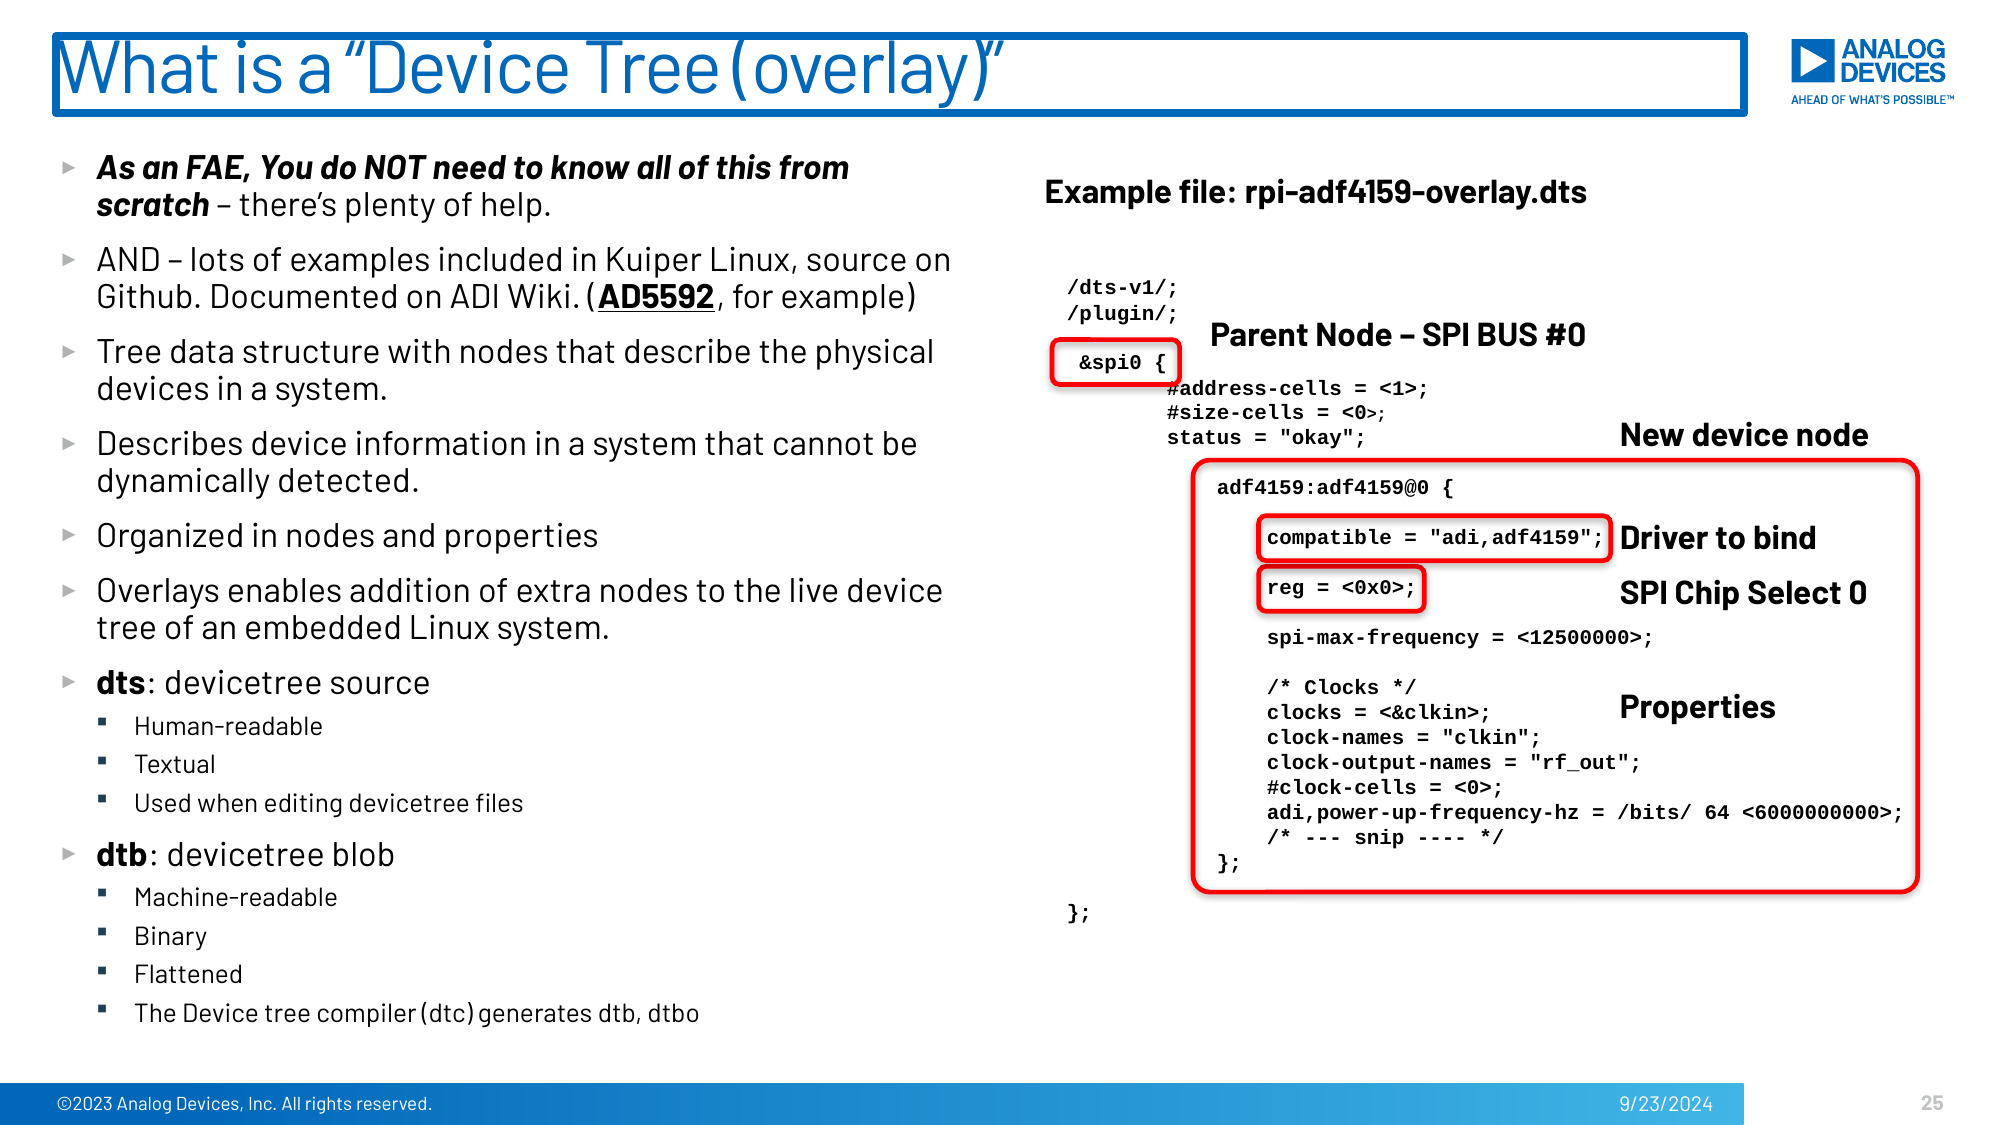

# What is a “Device Tree (overlay)”
As an FAE, You do NOT need to know all of this from scratch – there’s plenty of help.
AND – lots of examples included in Kuiper Linux, source on Github. Documented on ADI Wiki. (AD5592, for example)
Tree data structure with nodes that describe the physical devices in a system.
Describes device information in a system that cannot be dynamically detected.
Organized in nodes and properties
Overlays enables addition of extra nodes to the live device tree of an embedded Linux system.
dts: devicetree source
Human-readable
Textual
Used when editing devicetree files
dtb: devicetree blob
Machine-readable
Binary
Flattened
The Device tree compiler (dtc) generates dtb, dtbo
Example file: rpi-adf4159-overlay.dts
/dts-v1/;
/plugin/;

 &spi0 {
        #address-cells = <1>;
        #size-cells = <0>;
        status = "okay";

            adf4159:adf4159@0 {

                compatible = "adi,adf4159";

                reg = <0x0>;

                spi-max-frequency = <12500000>;

                /* Clocks */
                clocks = <&clkin>;
                clock-names = "clkin";
                clock-output-names = "rf_out";
                #clock-cells = <0>;
                adi,power-up-frequency-hz = /bits/ 64 <6000000000>;
                /* --- snip ---- */
            };

};
Parent Node – SPI BUS #0

New device node

Driver to bind

SPI Chip Select 0
Properties
25
©2023 Analog Devices, Inc. All rights reserved.
9/23/2024